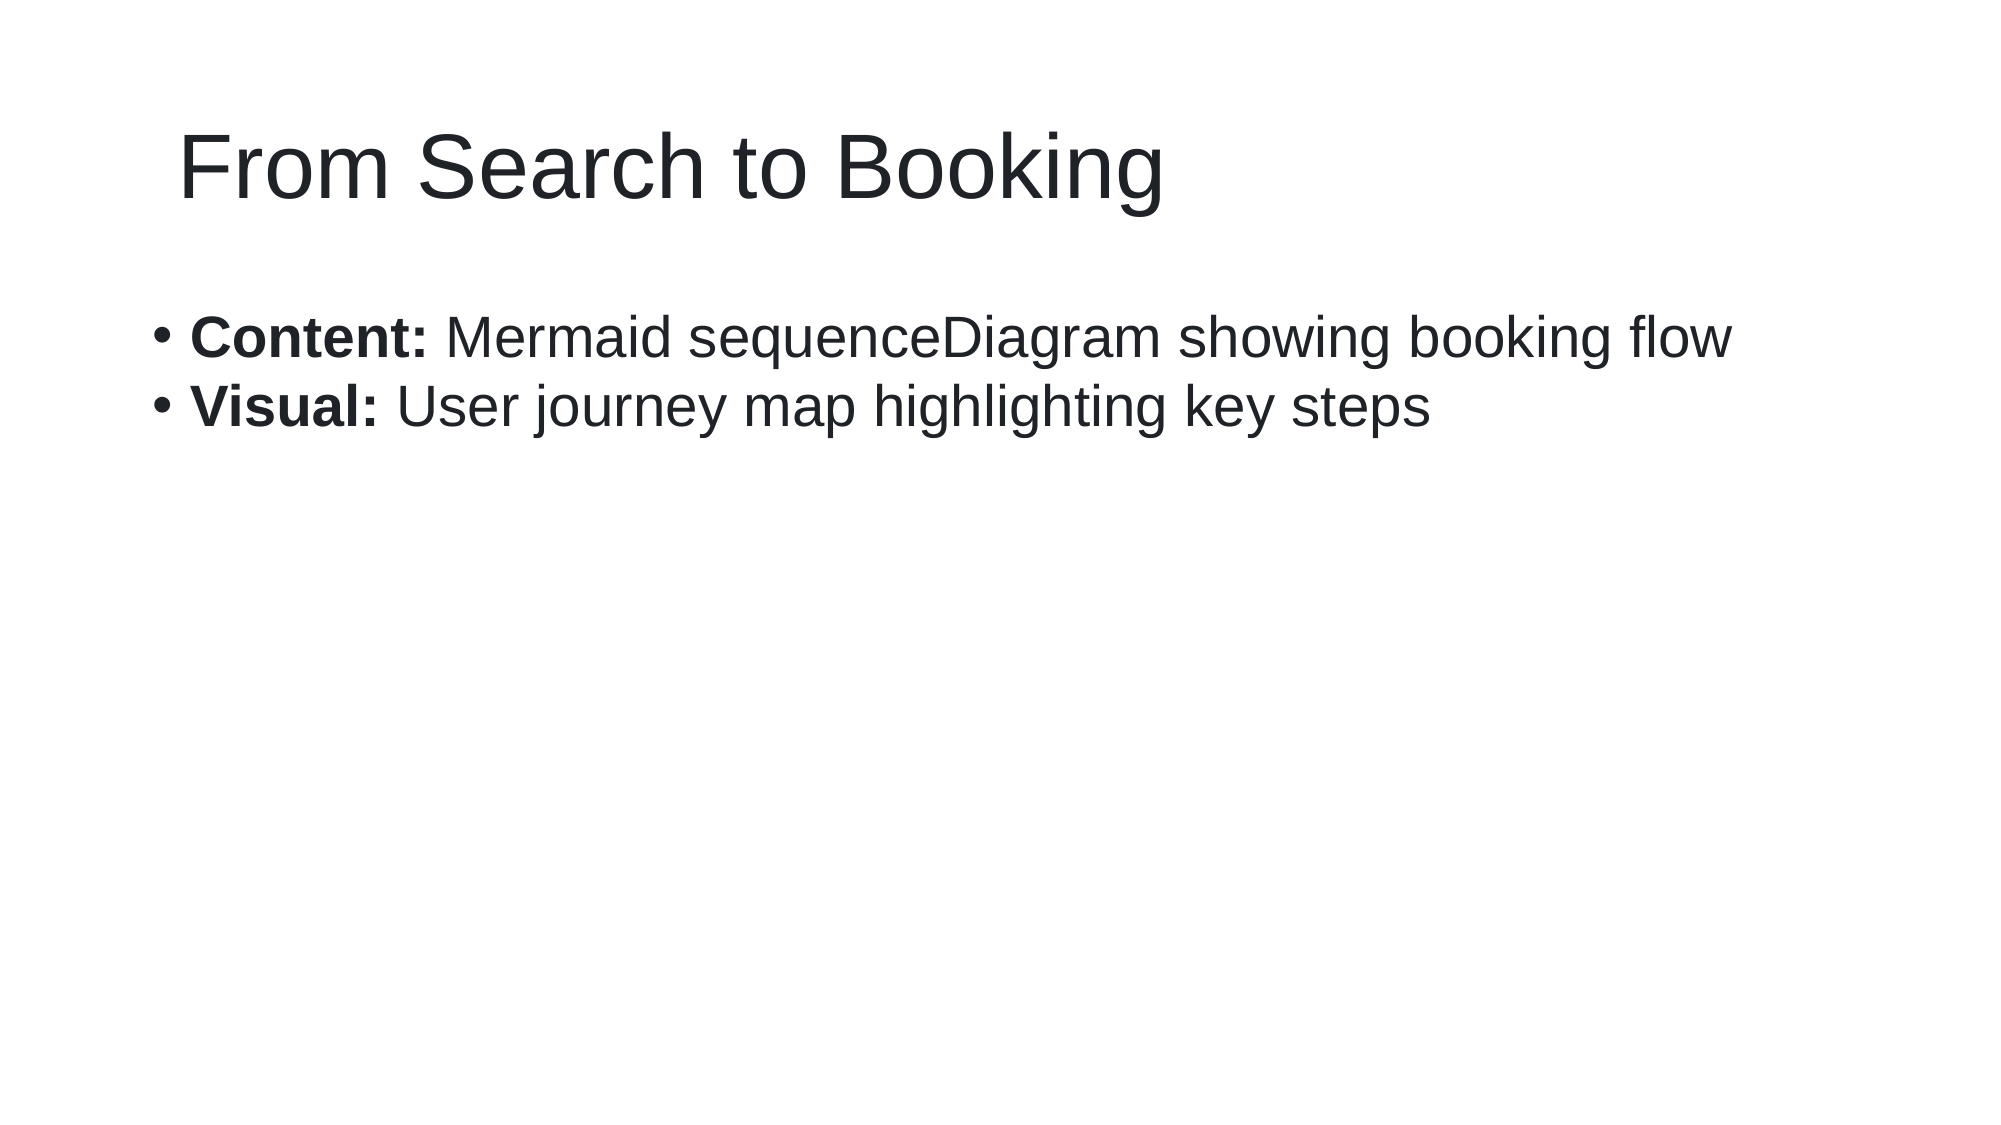

# From Search to Booking
Content: Mermaid sequenceDiagram showing booking flow
Visual: User journey map highlighting key steps